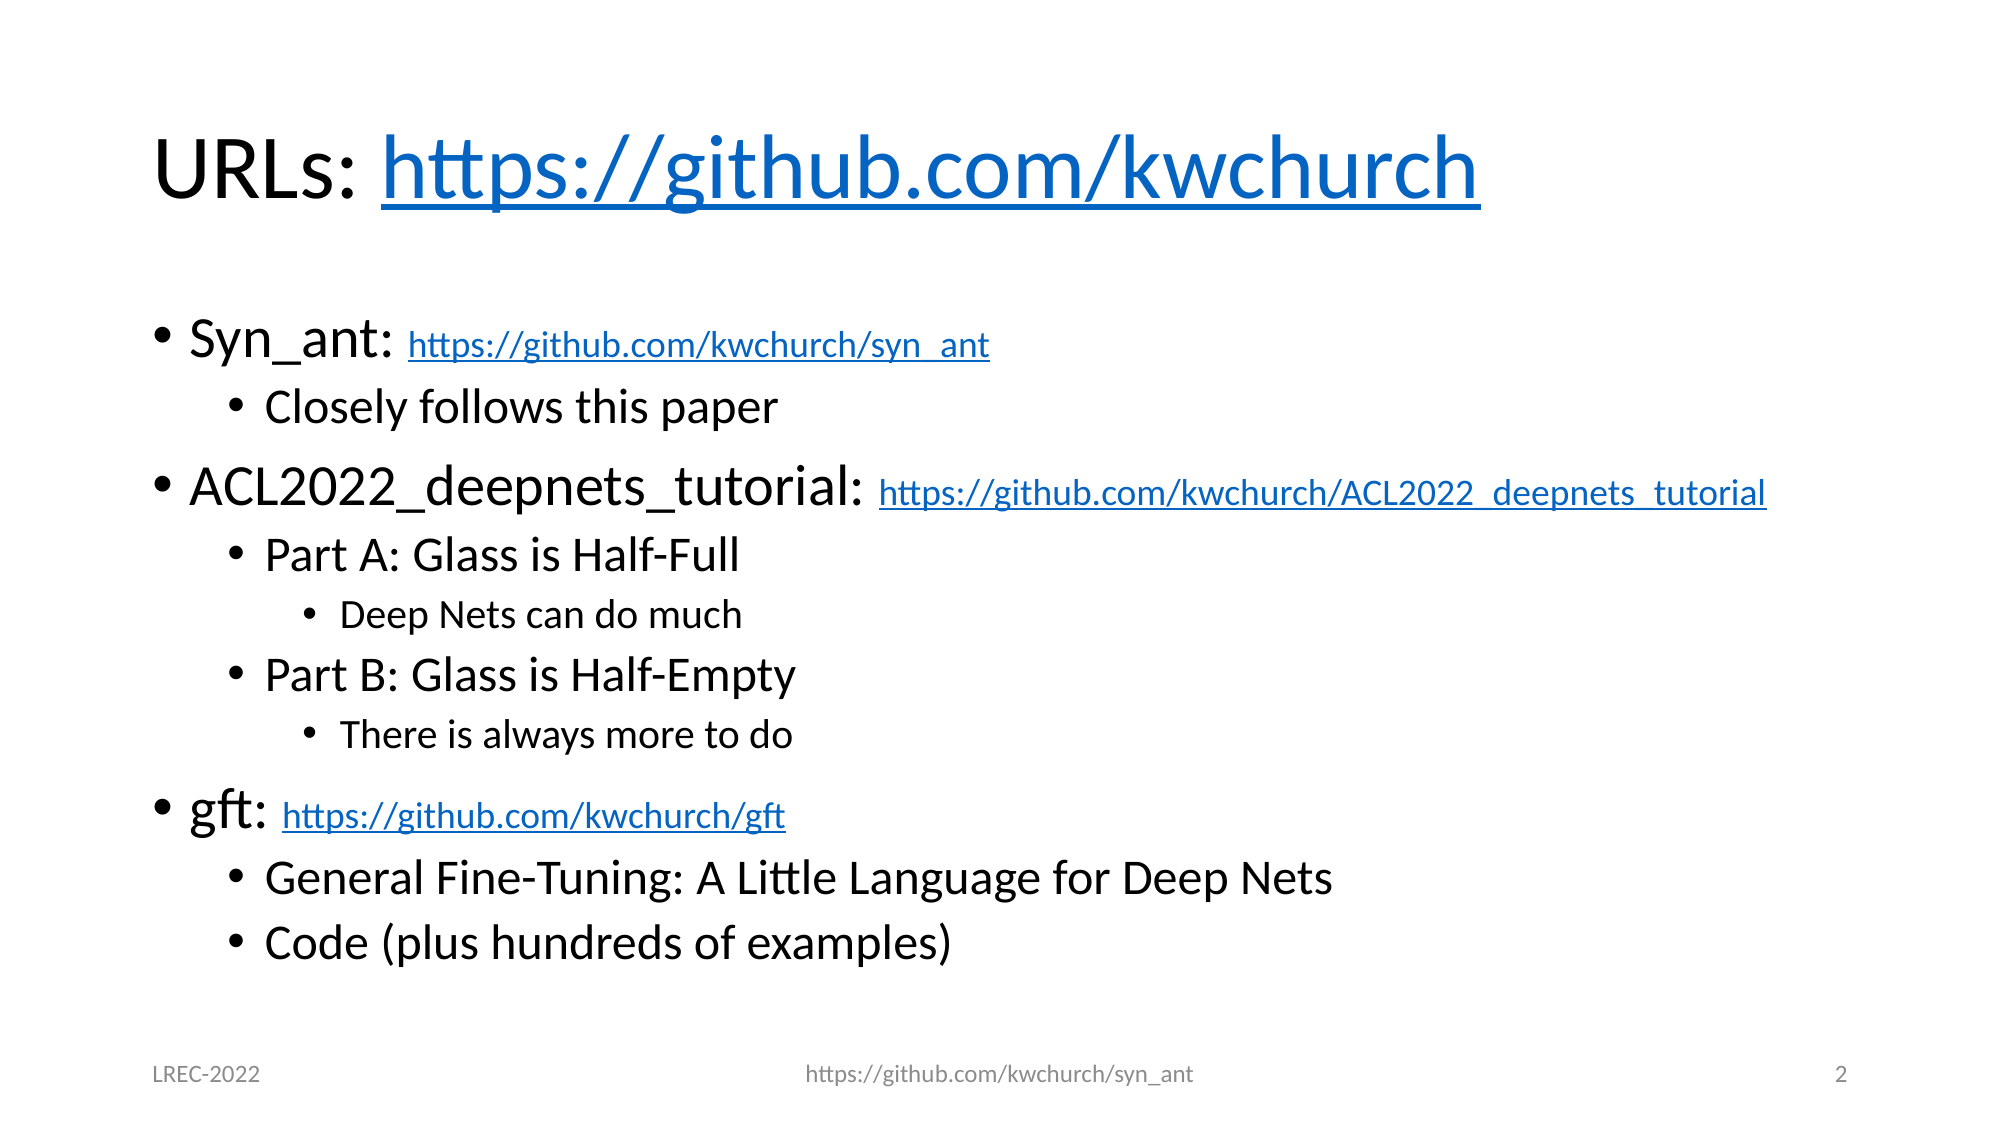

# URLs: https://github.com/kwchurch
Syn_ant: https://github.com/kwchurch/syn_ant
Closely follows this paper
ACL2022_deepnets_tutorial: https://github.com/kwchurch/ACL2022_deepnets_tutorial
Part A: Glass is Half-Full
Deep Nets can do much
Part B: Glass is Half-Empty
There is always more to do
gft: https://github.com/kwchurch/gft
General Fine-Tuning: A Little Language for Deep Nets
Code (plus hundreds of examples)
LREC-2022
https://github.com/kwchurch/syn_ant
2